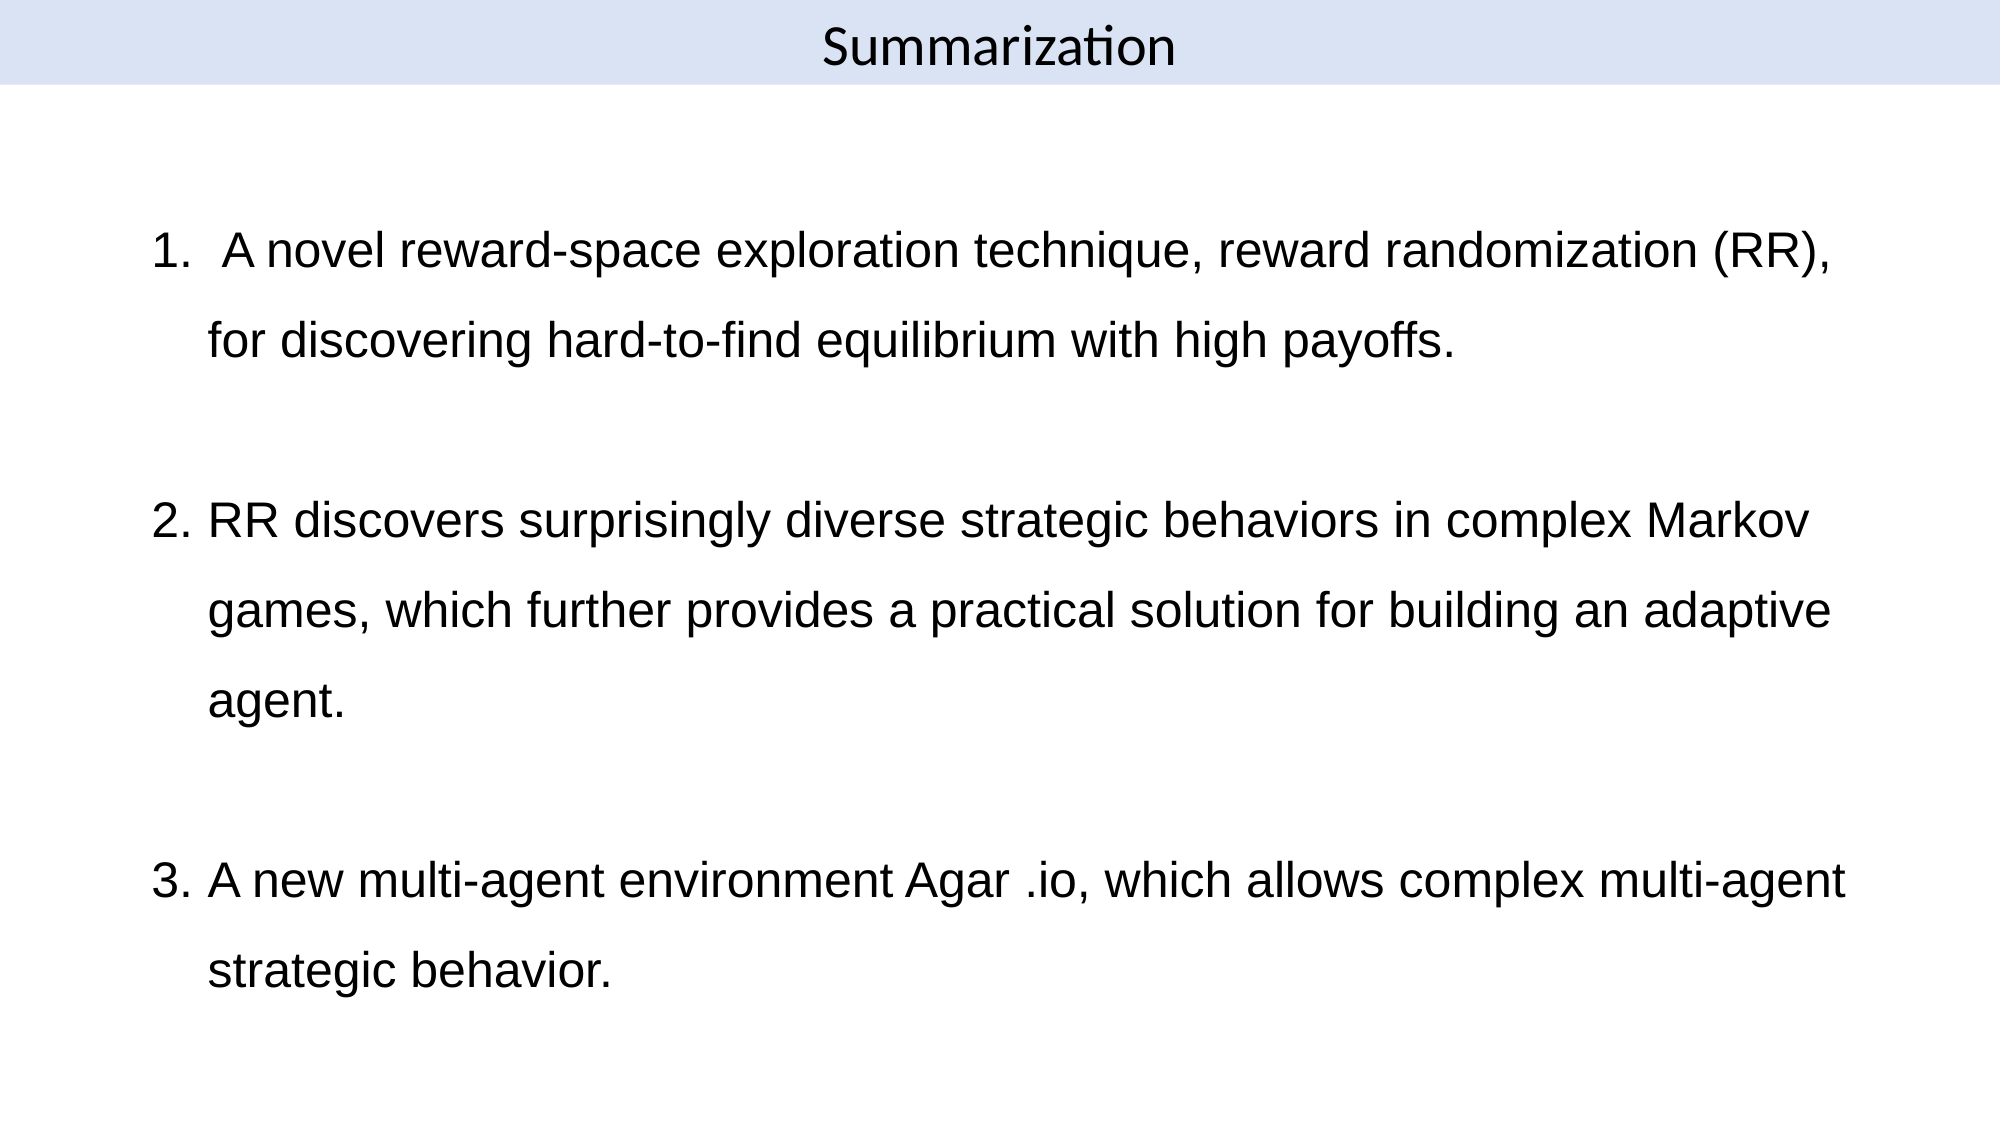

Summarization

 A novel reward-space exploration technique, reward randomization (RR), for discovering hard-to-find equilibrium with high payoffs.

RR discovers surprisingly diverse strategic behaviors in complex Markov games, which further provides a practical solution for building an adaptive agent.

A new multi-agent environment Agar .io, which allows complex multi-agent strategic behavior.